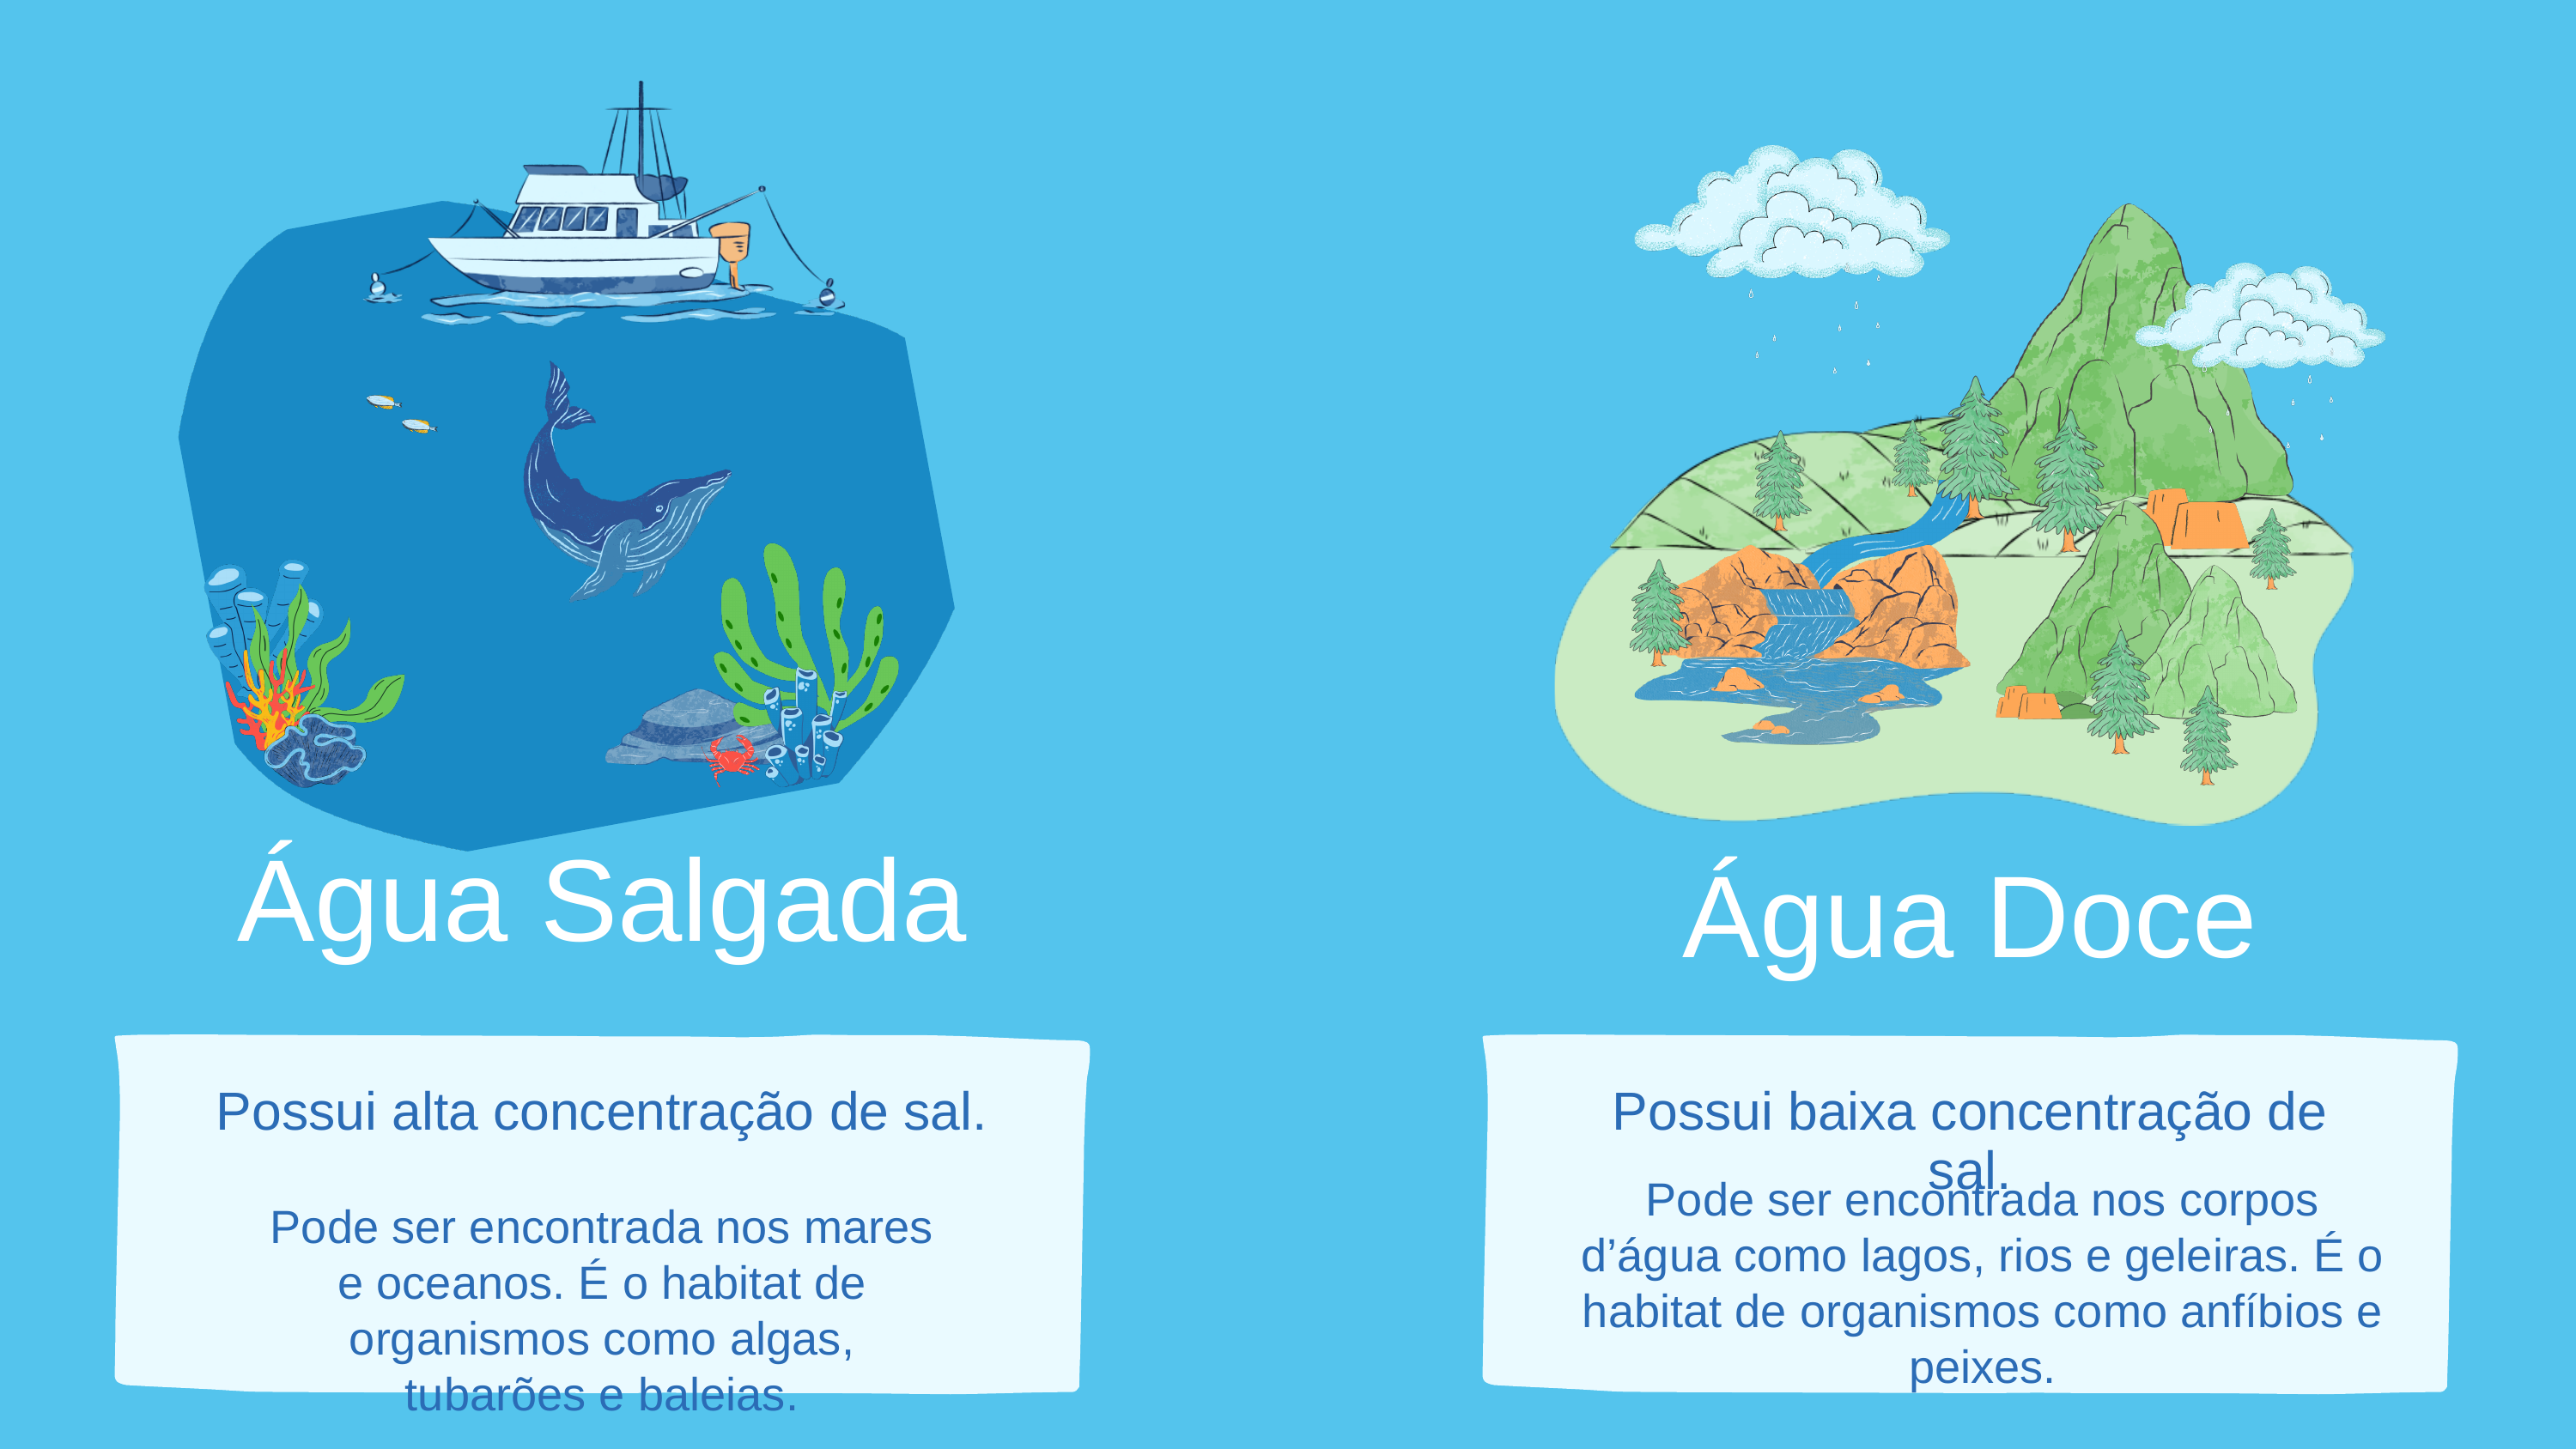

Água Salgada
Água Doce

Possui alta concentração de sal.
Possui baixa concentração de sal.
Pode ser encontrada nos corpos d’água como lagos, rios e geleiras. É o habitat de organismos como anfíbios e peixes.
Pode ser encontrada nos mares e oceanos. É o habitat de organismos como algas, tubarões e baleias.